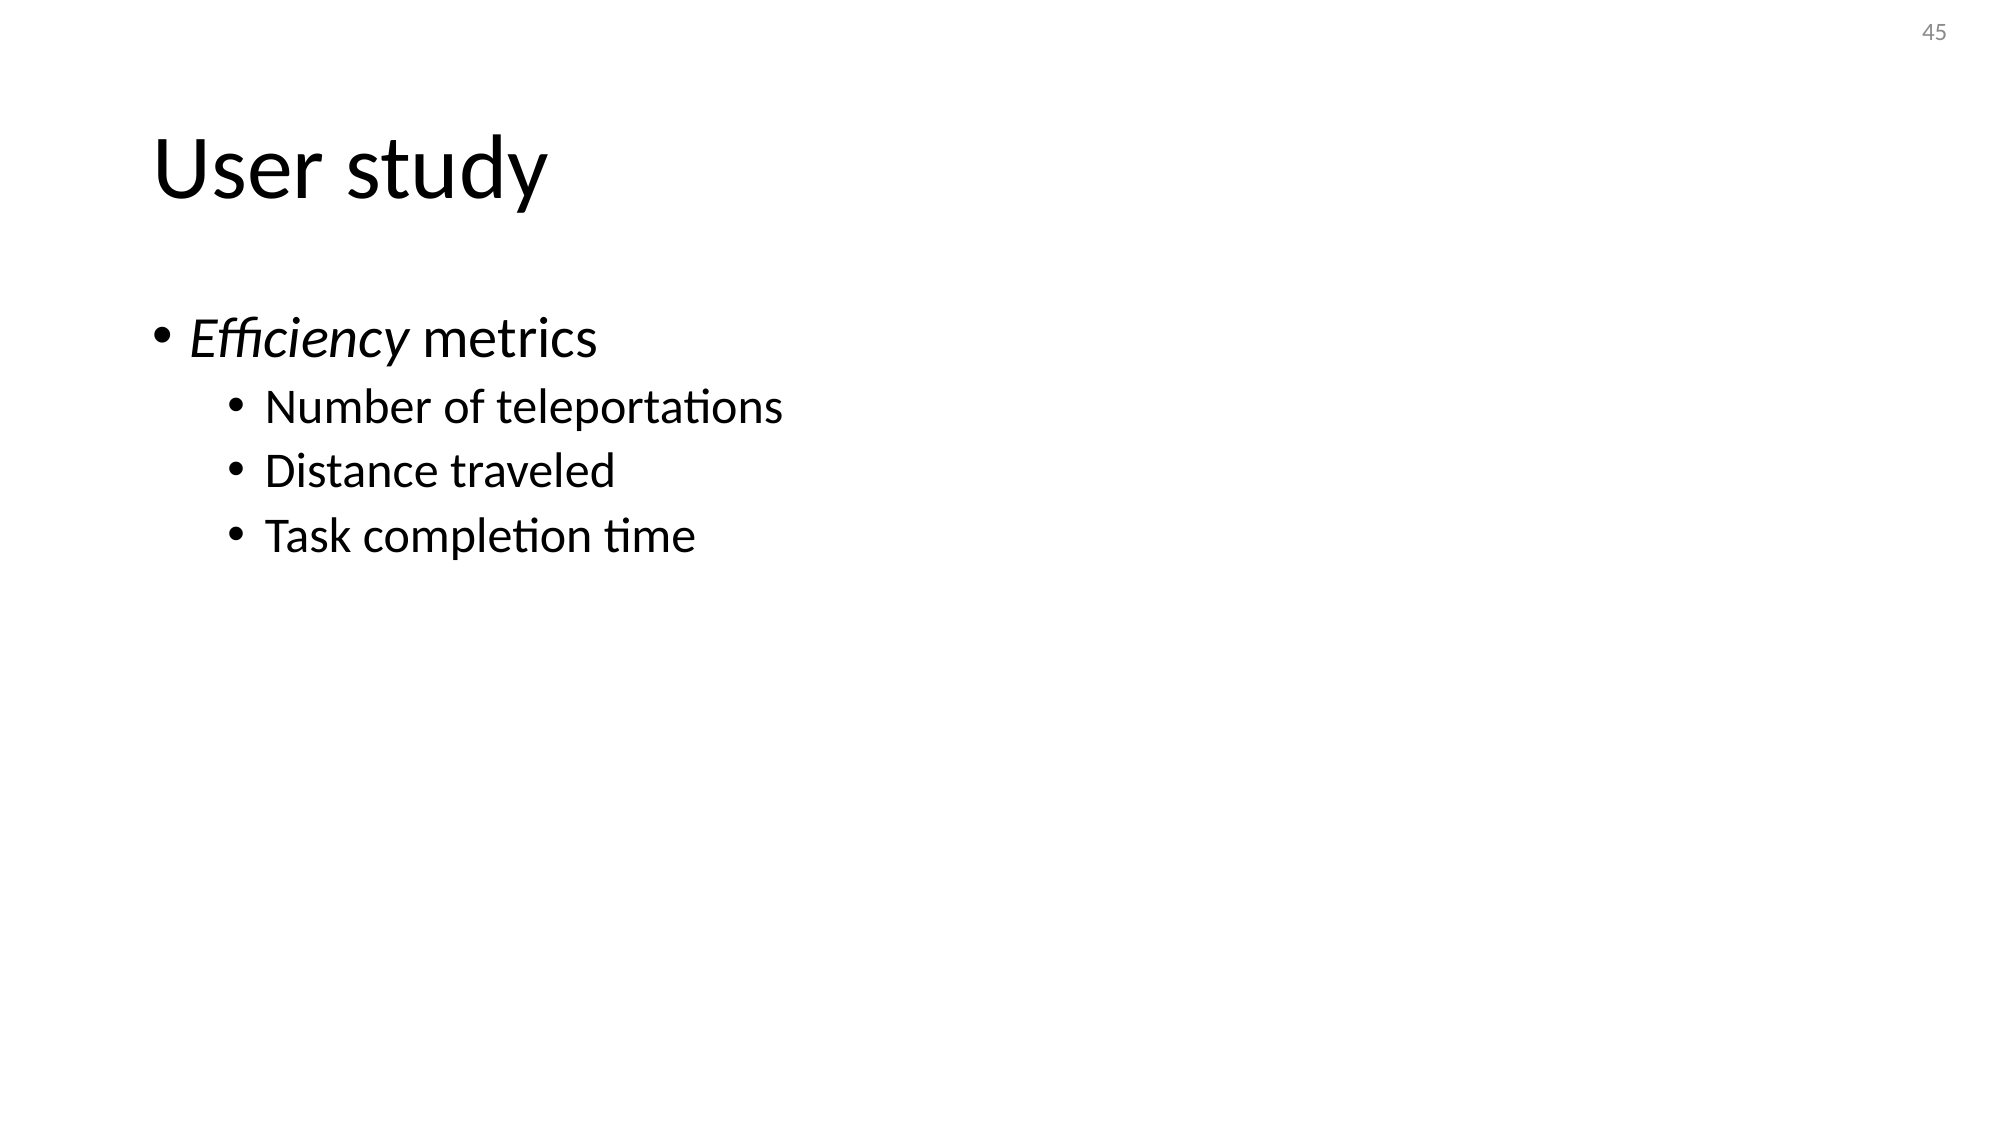

45
# User study
Efficiency metrics
Number of teleportations
Distance traveled
Task completion time